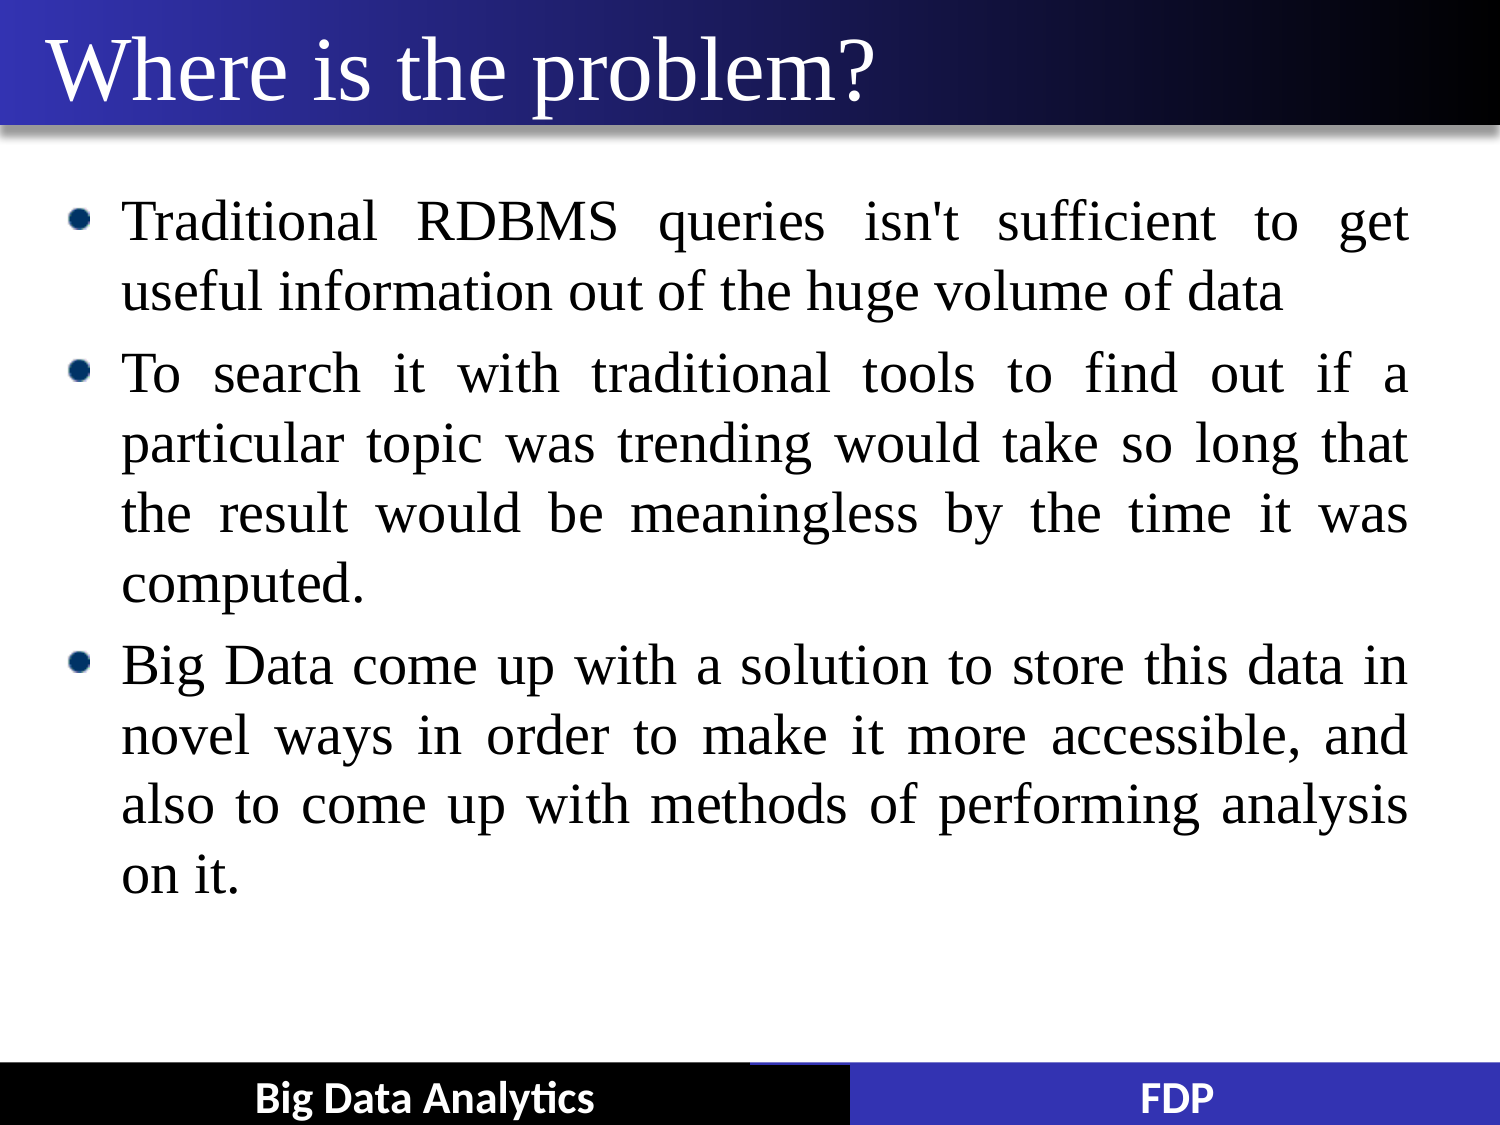

# Where is the problem?
Traditional RDBMS queries isn't sufficient to get useful information out of the huge volume of data
To search it with traditional tools to find out if a particular topic was trending would take so long that the result would be meaningless by the time it was computed.
Big Data come up with a solution to store this data in novel ways in order to make it more accessible, and also to come up with methods of performing analysis on it.

Big Data Analytics

FDP